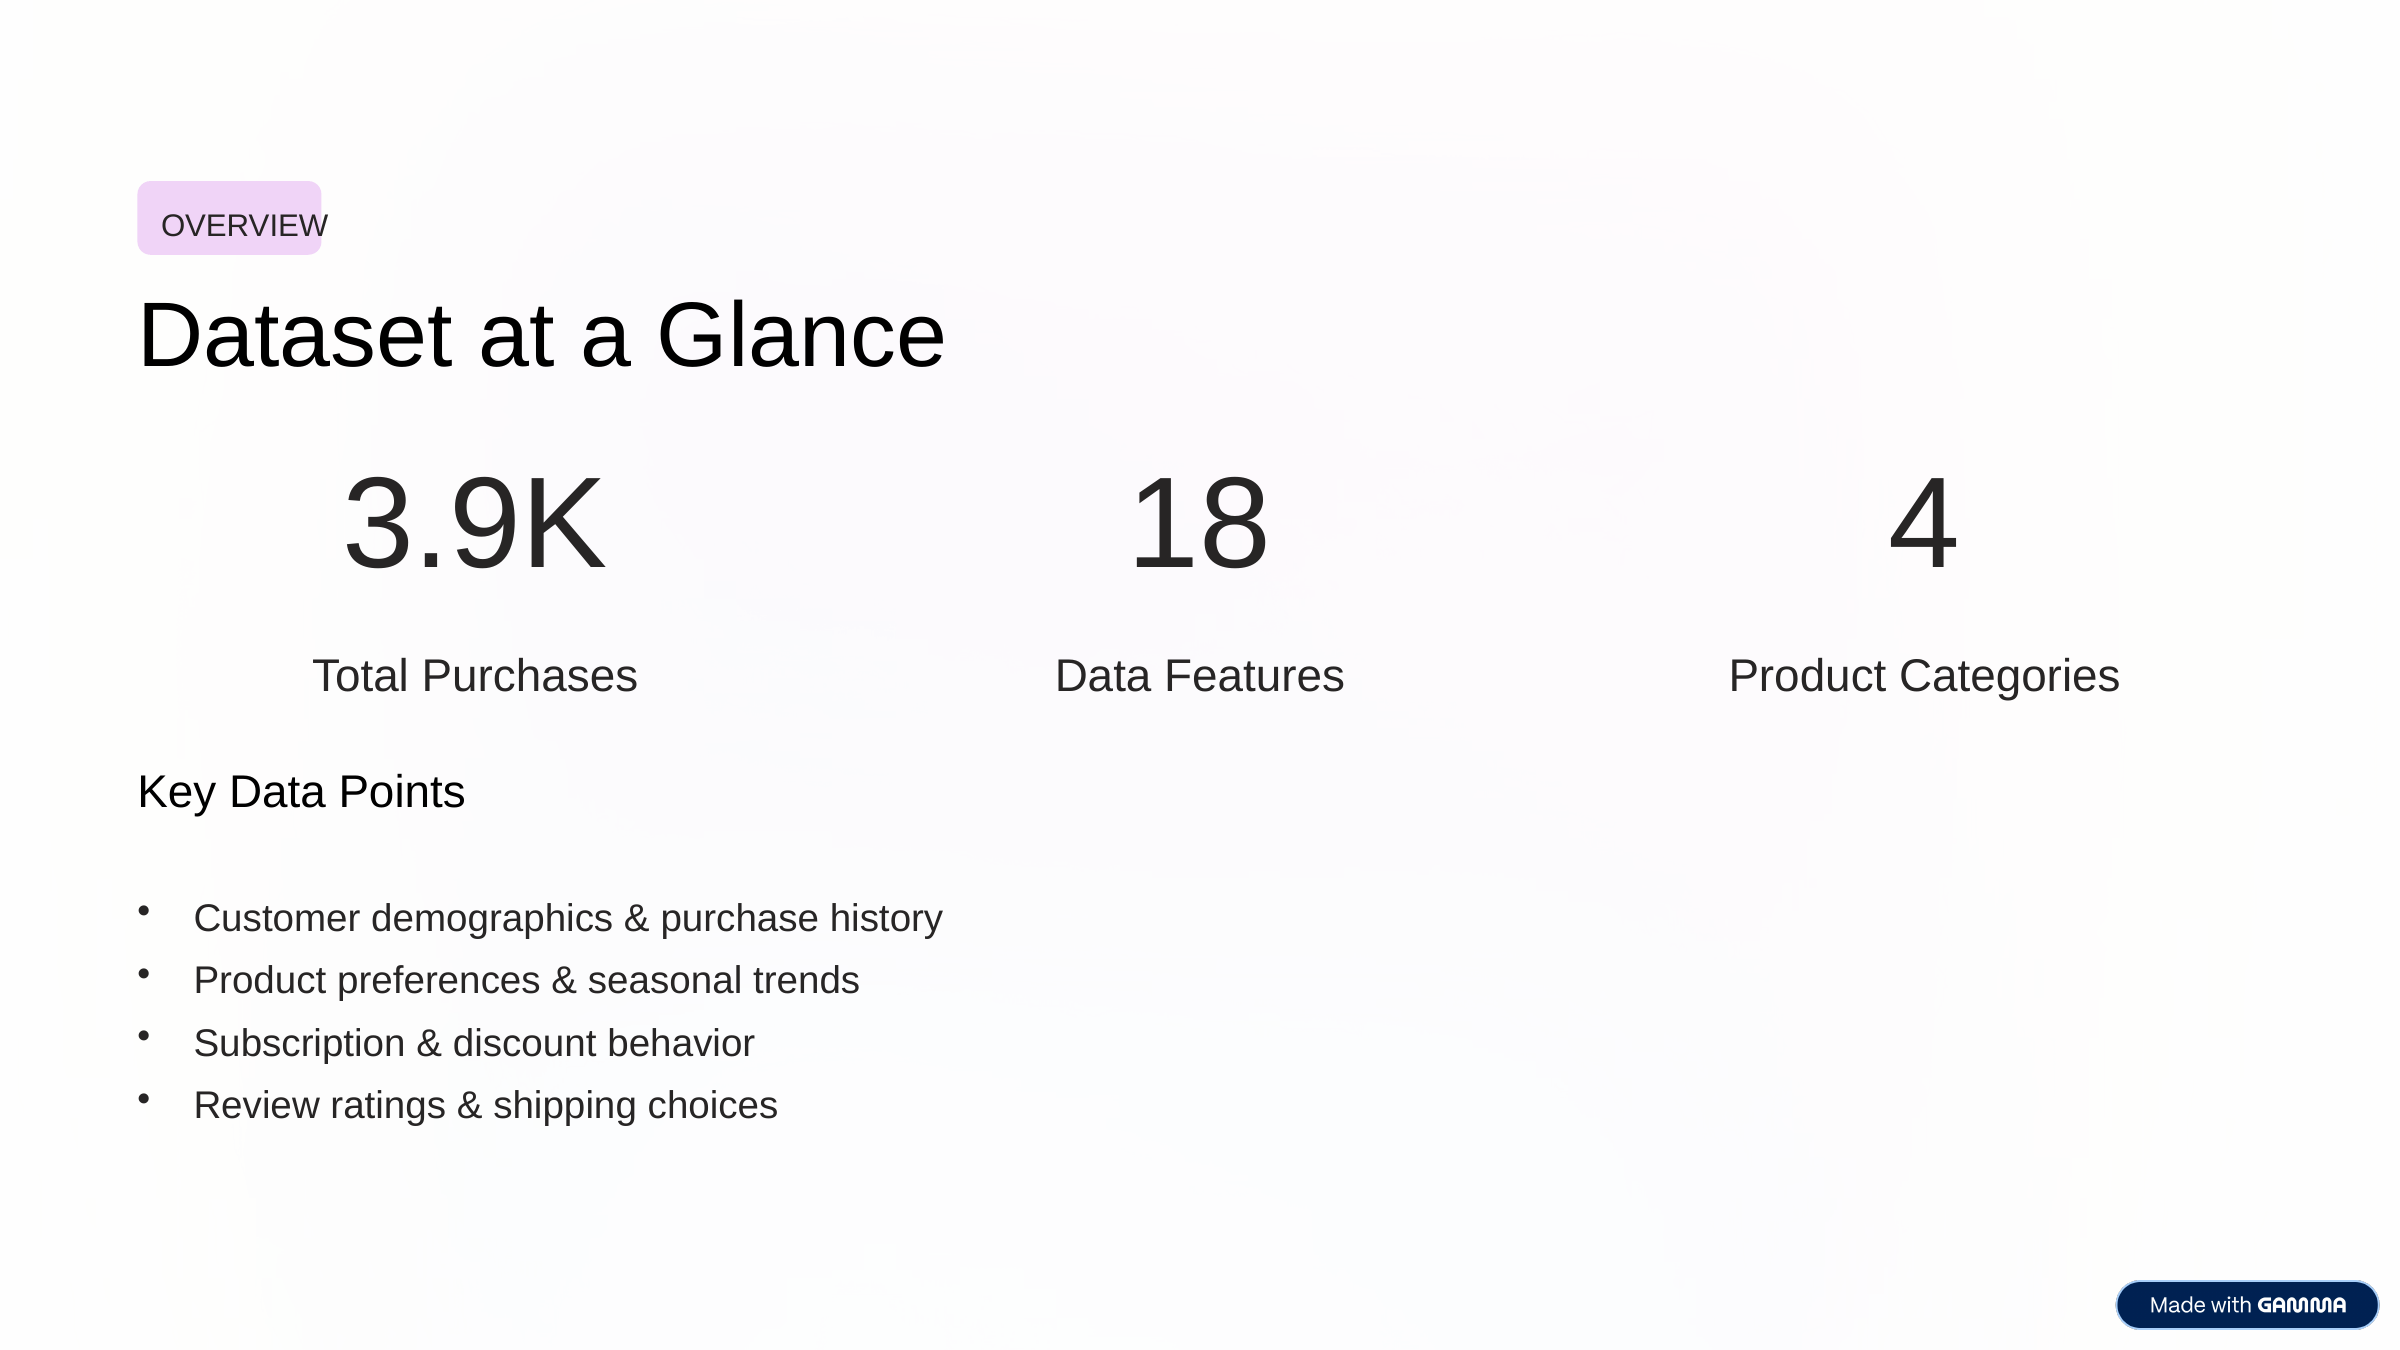

OVERVIEW
Dataset at a Glance
3.9K
18
4
Total Purchases
Data Features
Product Categories
Key Data Points
Customer demographics & purchase history
Product preferences & seasonal trends
Subscription & discount behavior
Review ratings & shipping choices